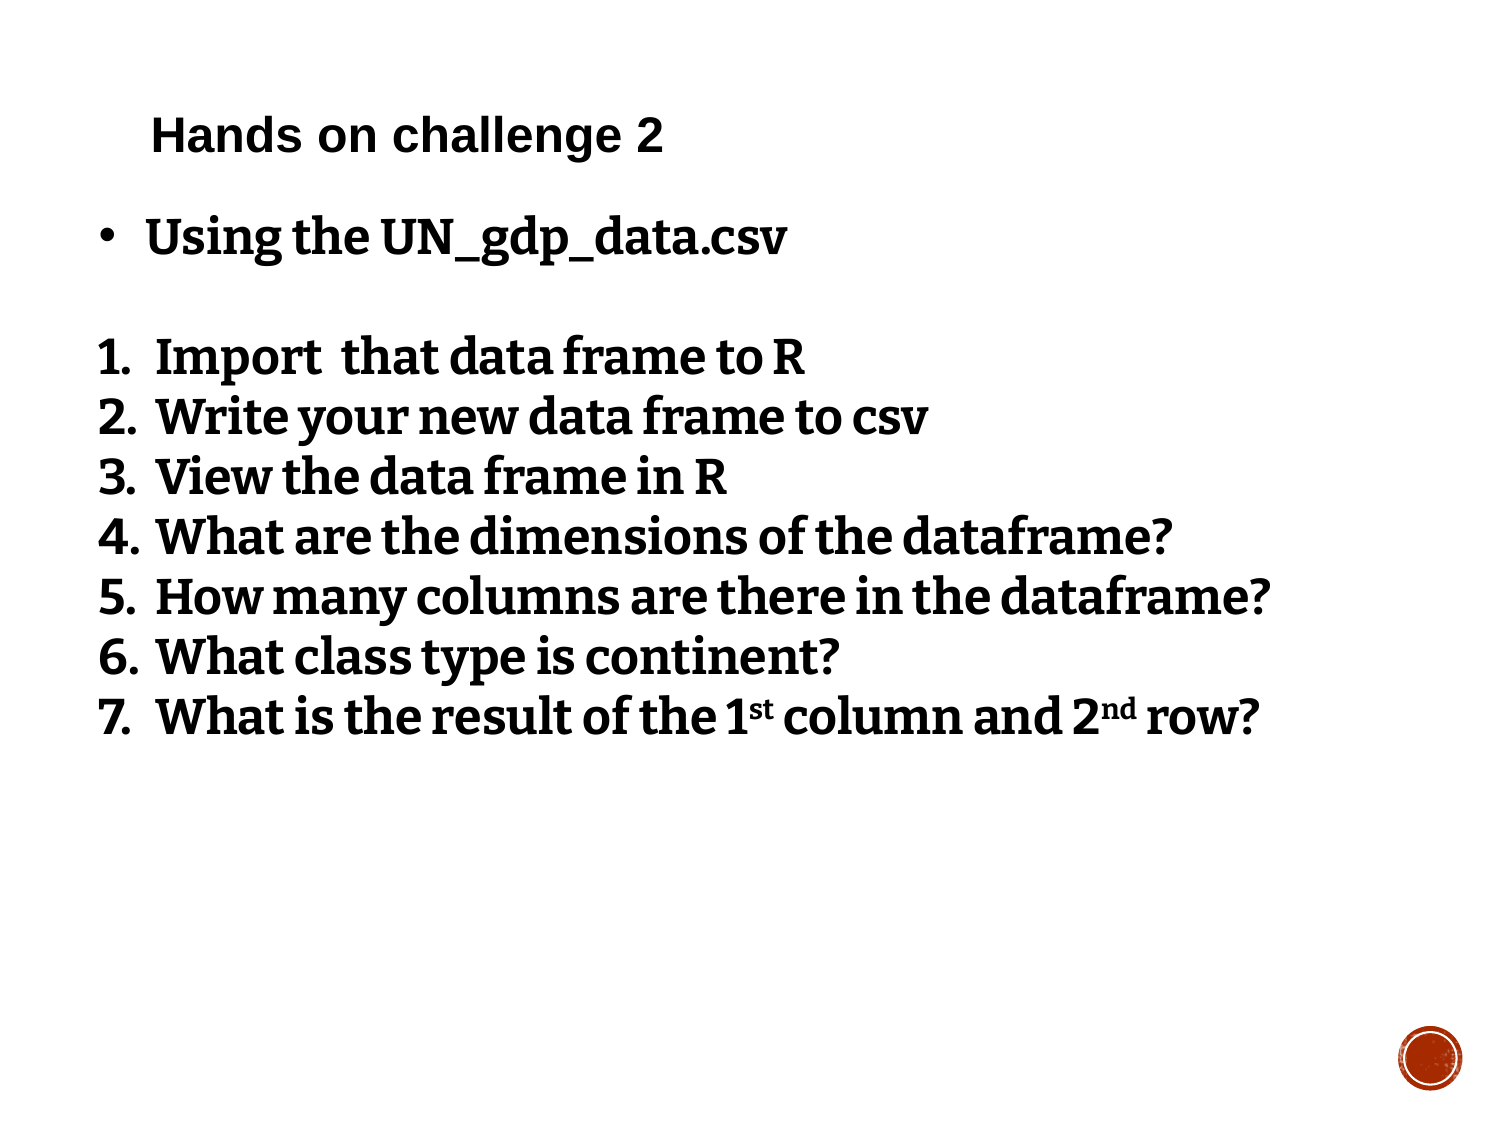

Hands on challenge 2
Using the UN_gdp_data.csv

Import  that data frame to R
Write your new data frame to csv
View the data frame in R
What are the dimensions of the dataframe?
How many columns are there in the dataframe?
What class type is continent?
What is the result of the 1st column and 2nd row?